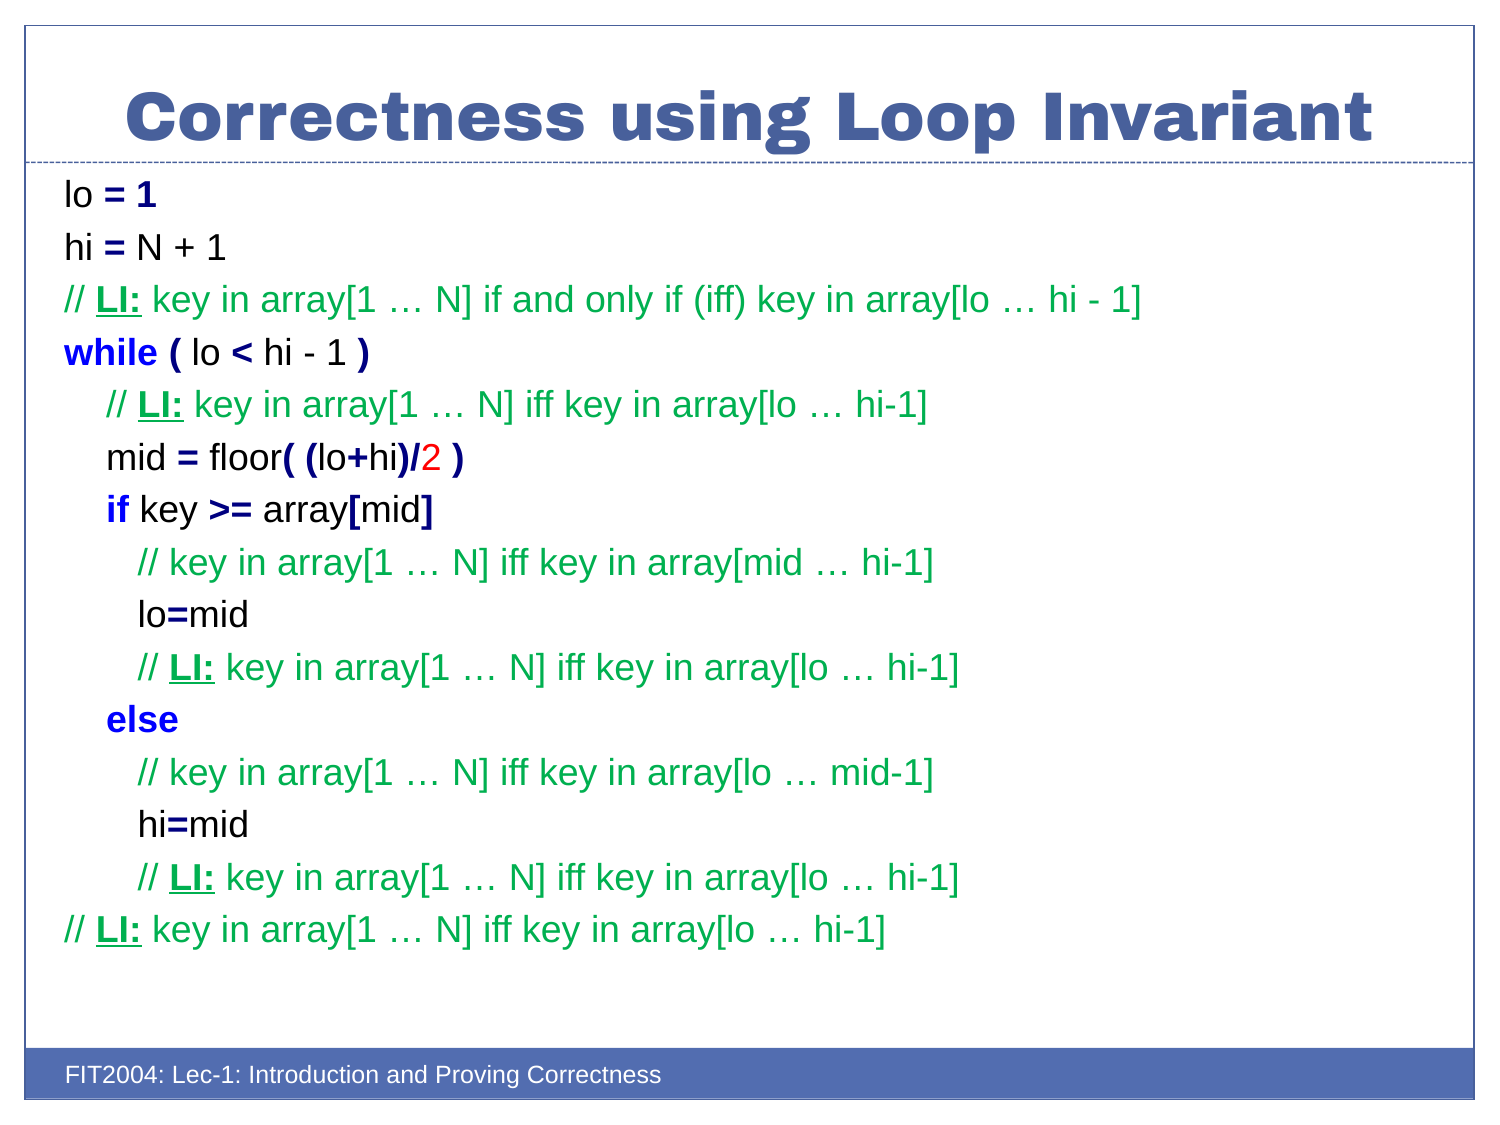

# Correctness using Loop Invariant
lo = 1
hi = N + 1
// LI: key in array[1 … N] if and only if (iff) key in array[lo … hi - 1]
while ( lo < hi - 1 )
    // LI: key in array[1 … N] iff key in array[lo … hi-1]
    mid = floor( (lo+hi)/2 )
    if key >= array[mid]
       // key in array[1 … N] iff key in array[mid … hi-1]
       lo=mid
       // LI: key in array[1 … N] iff key in array[lo … hi-1]
    else
       // key in array[1 … N] iff key in array[lo … mid-1]
       hi=mid
       // LI: key in array[1 … N] iff key in array[lo … hi-1]
// LI: key in array[1 … N] iff key in array[lo … hi-1]

FIT2004: Lec-1: Introduction and Proving Correctness